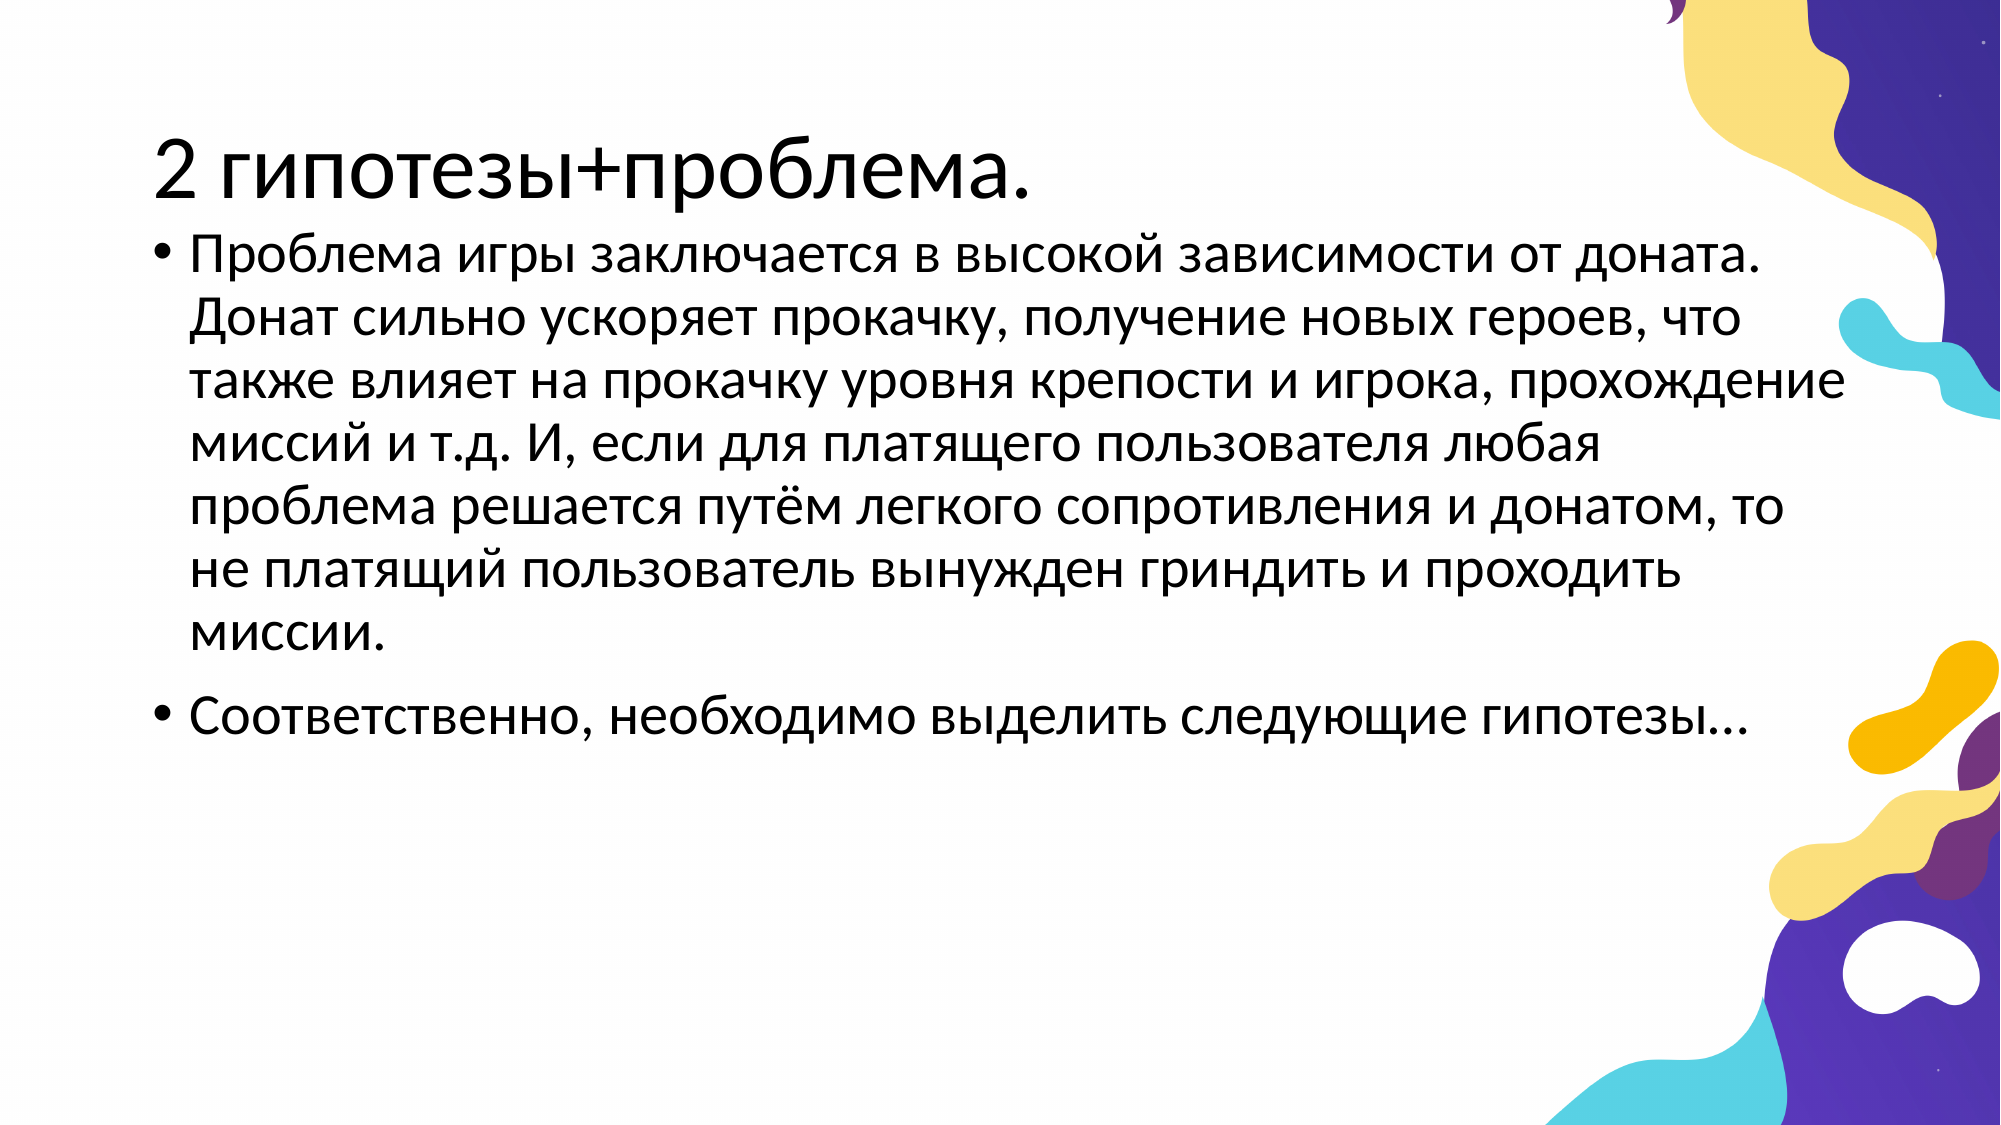

# 2 гипотезы+проблема.
Проблема игры заключается в высокой зависимости от доната. Донат сильно ускоряет прокачку, получение новых героев, что также влияет на прокачку уровня крепости и игрока, прохождение миссий и т.д. И, если для платящего пользователя любая проблема решается путём легкого сопротивления и донатом, то не платящий пользователь вынужден гриндить и проходить миссии.
Соответственно, необходимо выделить следующие гипотезы…